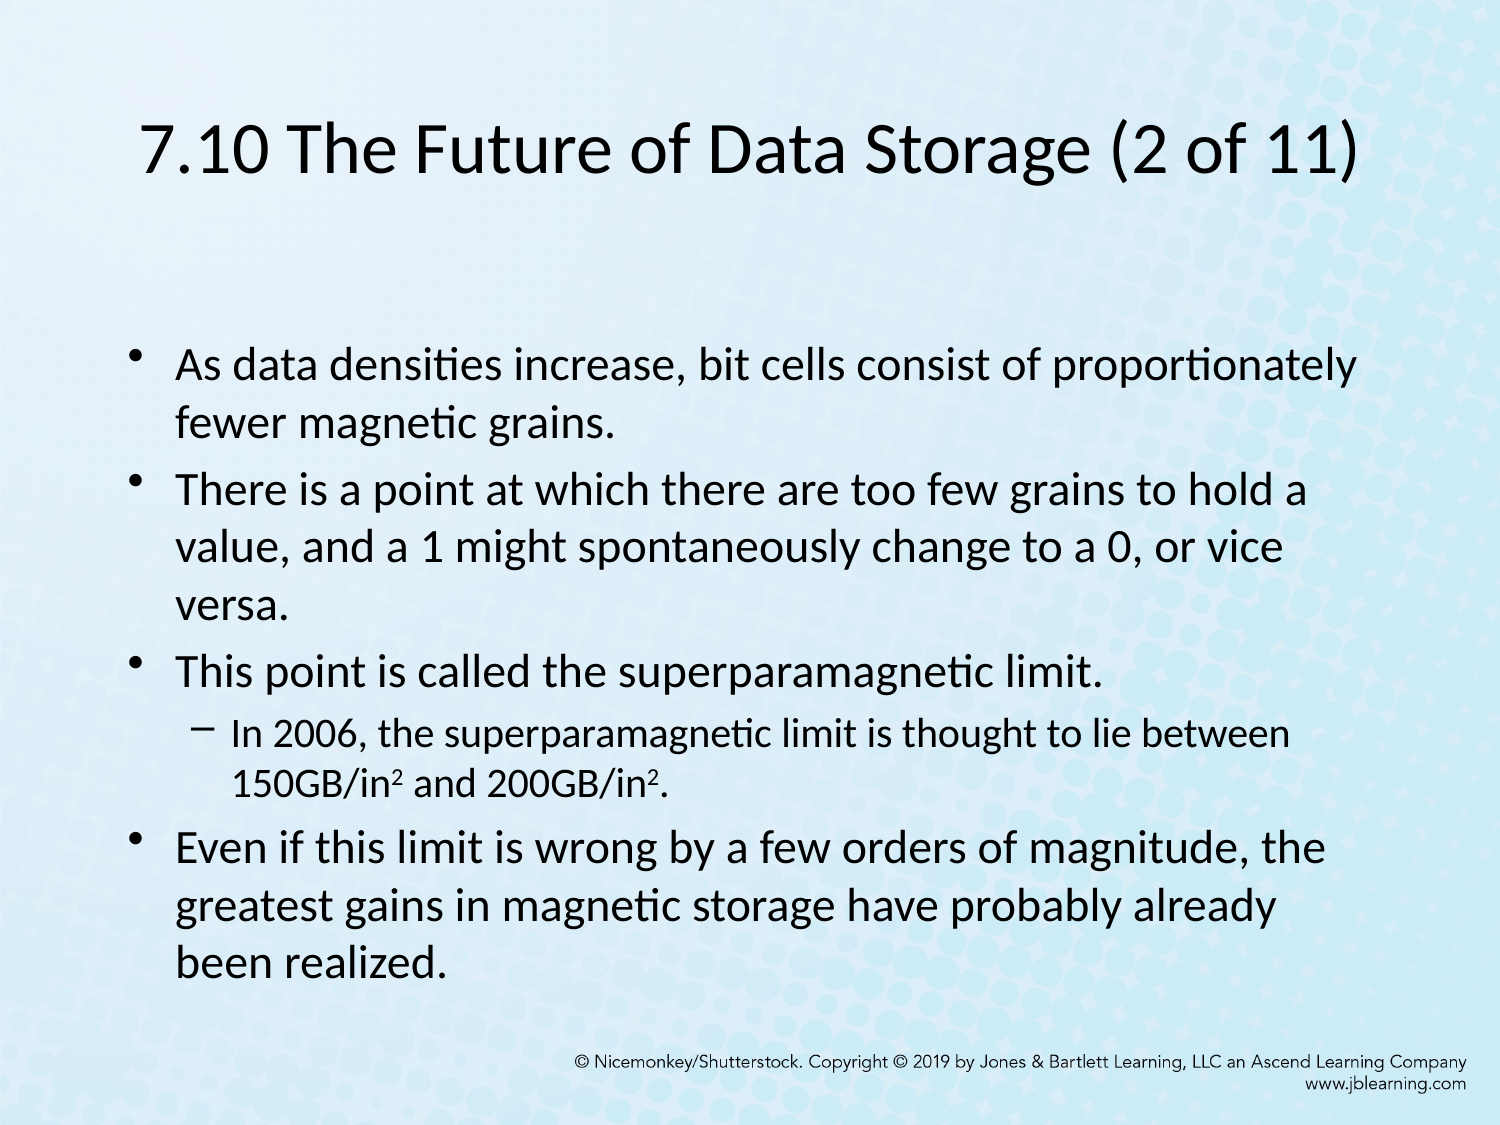

# 7.10 The Future of Data Storage (2 of 11)
As data densities increase, bit cells consist of proportionately fewer magnetic grains.
There is a point at which there are too few grains to hold a value, and a 1 might spontaneously change to a 0, or vice versa.
This point is called the superparamagnetic limit.
In 2006, the superparamagnetic limit is thought to lie between 150GB/in2 and 200GB/in2.
Even if this limit is wrong by a few orders of magnitude, the greatest gains in magnetic storage have probably already been realized.